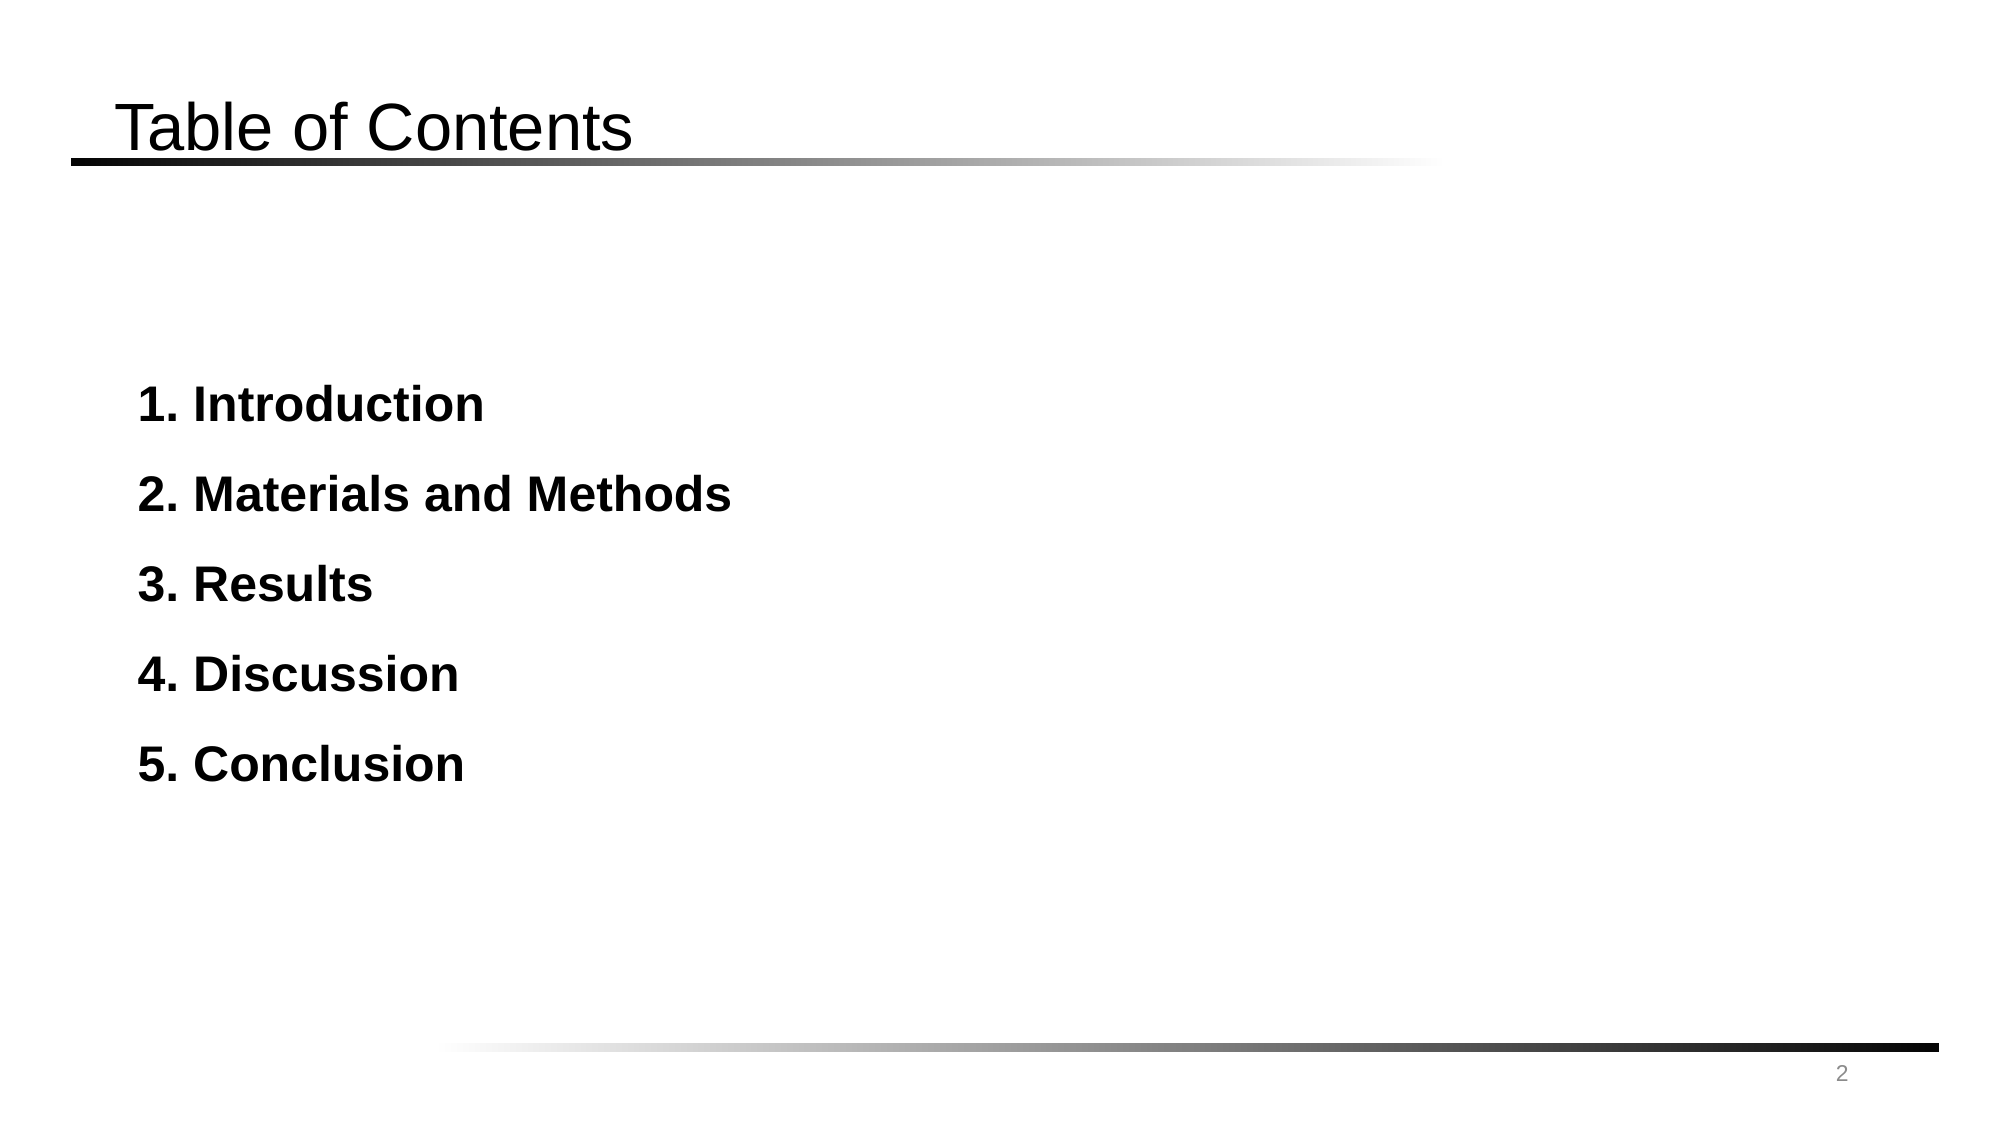

Table of Contents
1. Introduction
2. Materials and Methods
3. Results
4. Discussion
5. Conclusion
2